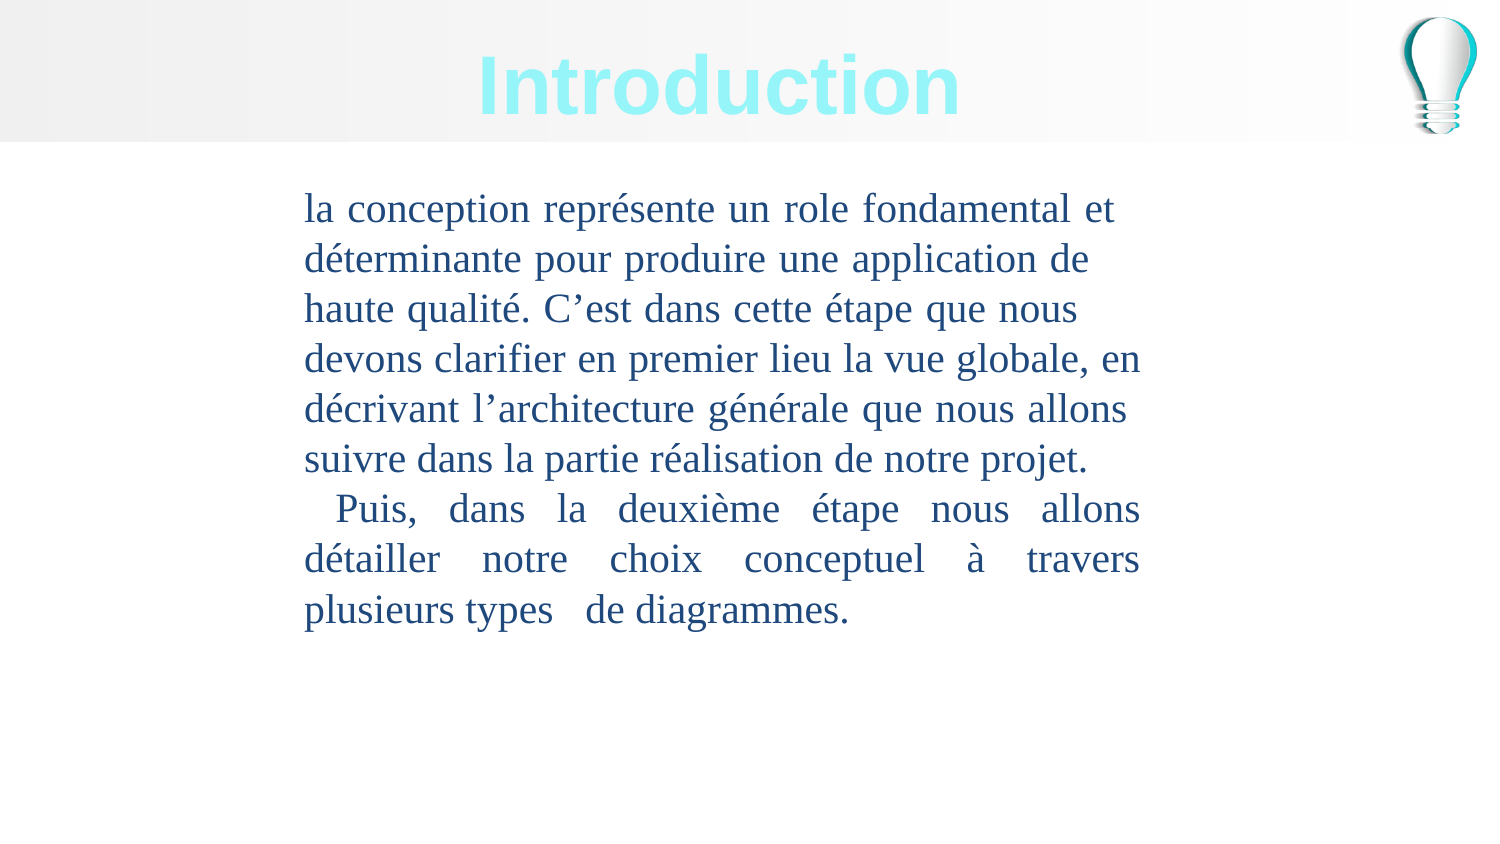

# Introduction
la conception représente un role fondamental et   déterminante pour produire une application de     haute qualité. C’est dans cette étape que nous      devons clarifier en premier lieu la vue globale, en décrivant l’architecture générale que nous allons  suivre dans la partie réalisation de notre projet.
 Puis, dans la deuxième étape nous allons détailler notre choix conceptuel à travers plusieurs types   de diagrammes.